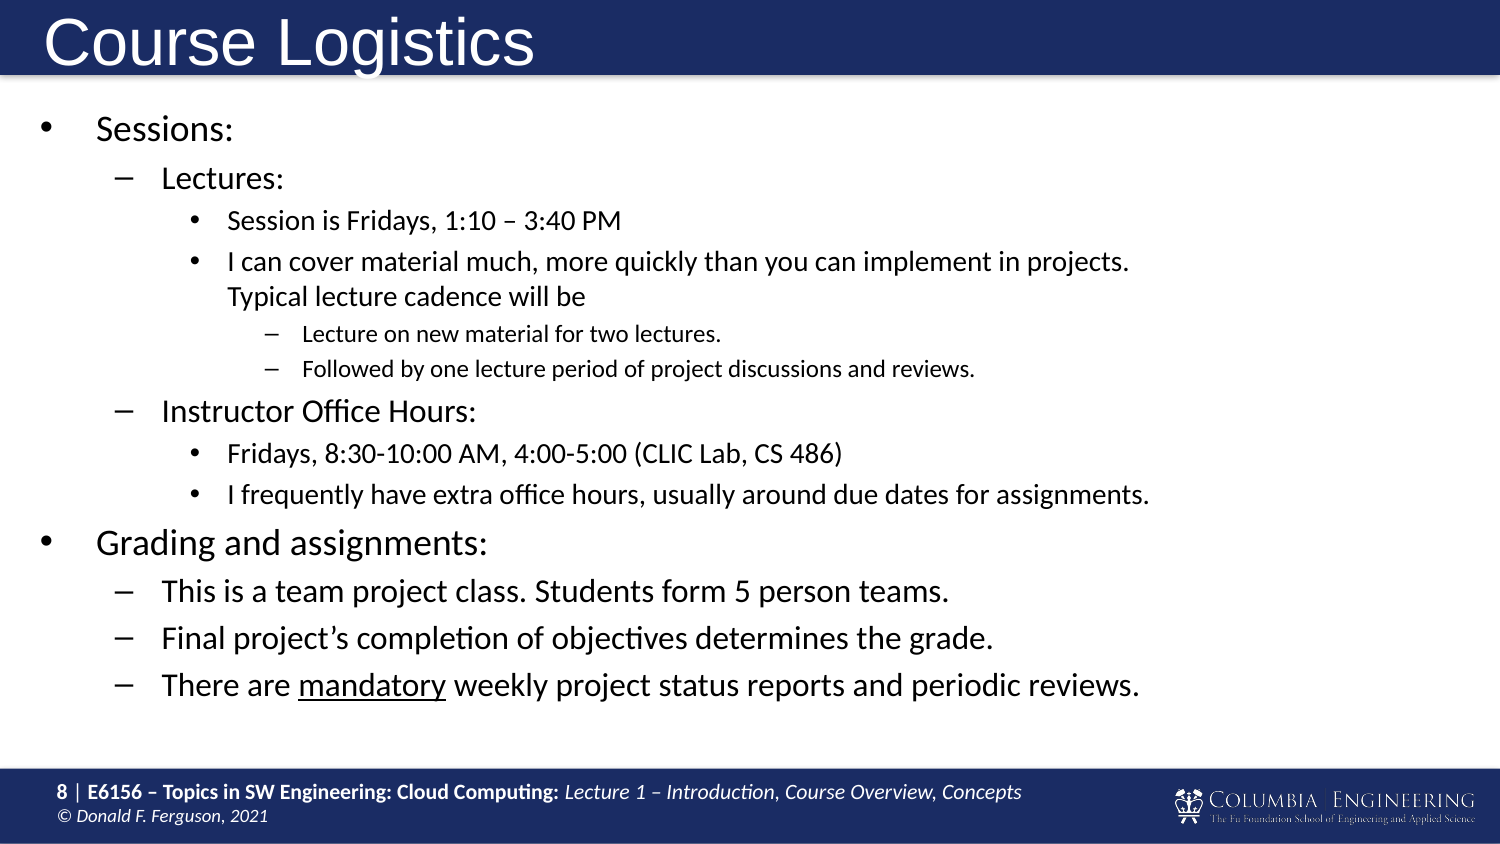

# Course Logistics
Sessions:
Lectures:
Session is Fridays, 1:10 – 3:40 PM
I can cover material much, more quickly than you can implement in projects.
Typical lecture cadence will be
Lecture on new material for two lectures.
Followed by one lecture period of project discussions and reviews.
Instructor Office Hours:
Fridays, 8:30-10:00 AM, 4:00-5:00 (CLIC Lab, CS 486)
I frequently have extra office hours, usually around due dates for assignments.
Grading and assignments:
This is a team project class. Students form 5 person teams.
Final project’s completion of objectives determines the grade.
There are mandatory weekly project status reports and periodic reviews.